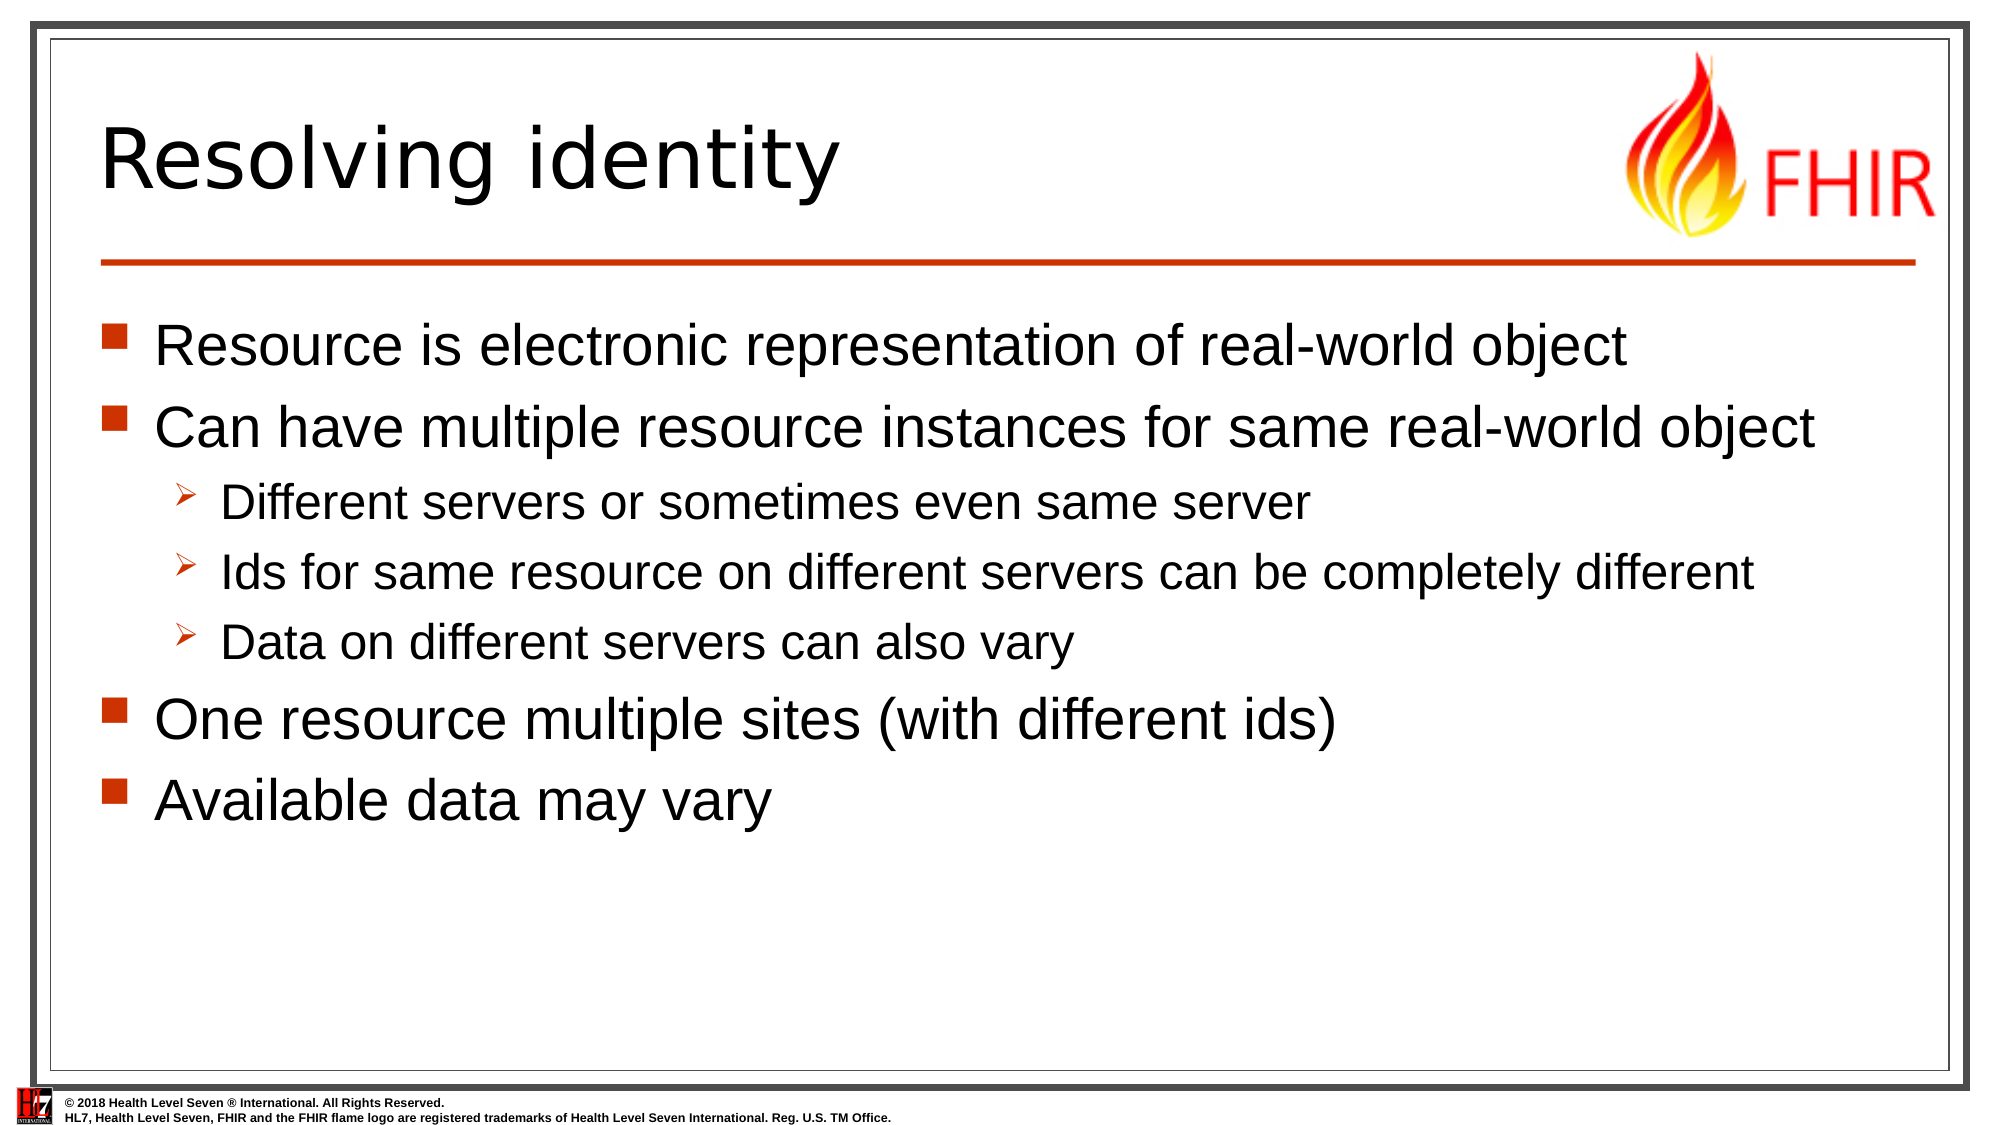

# Resolving identity
Resource is electronic representation of real-world object
Can have multiple resource instances for same real-world object
Different servers or sometimes even same server
Ids for same resource on different servers can be completely different
Data on different servers can also vary
One resource multiple sites (with different ids)
Available data may vary